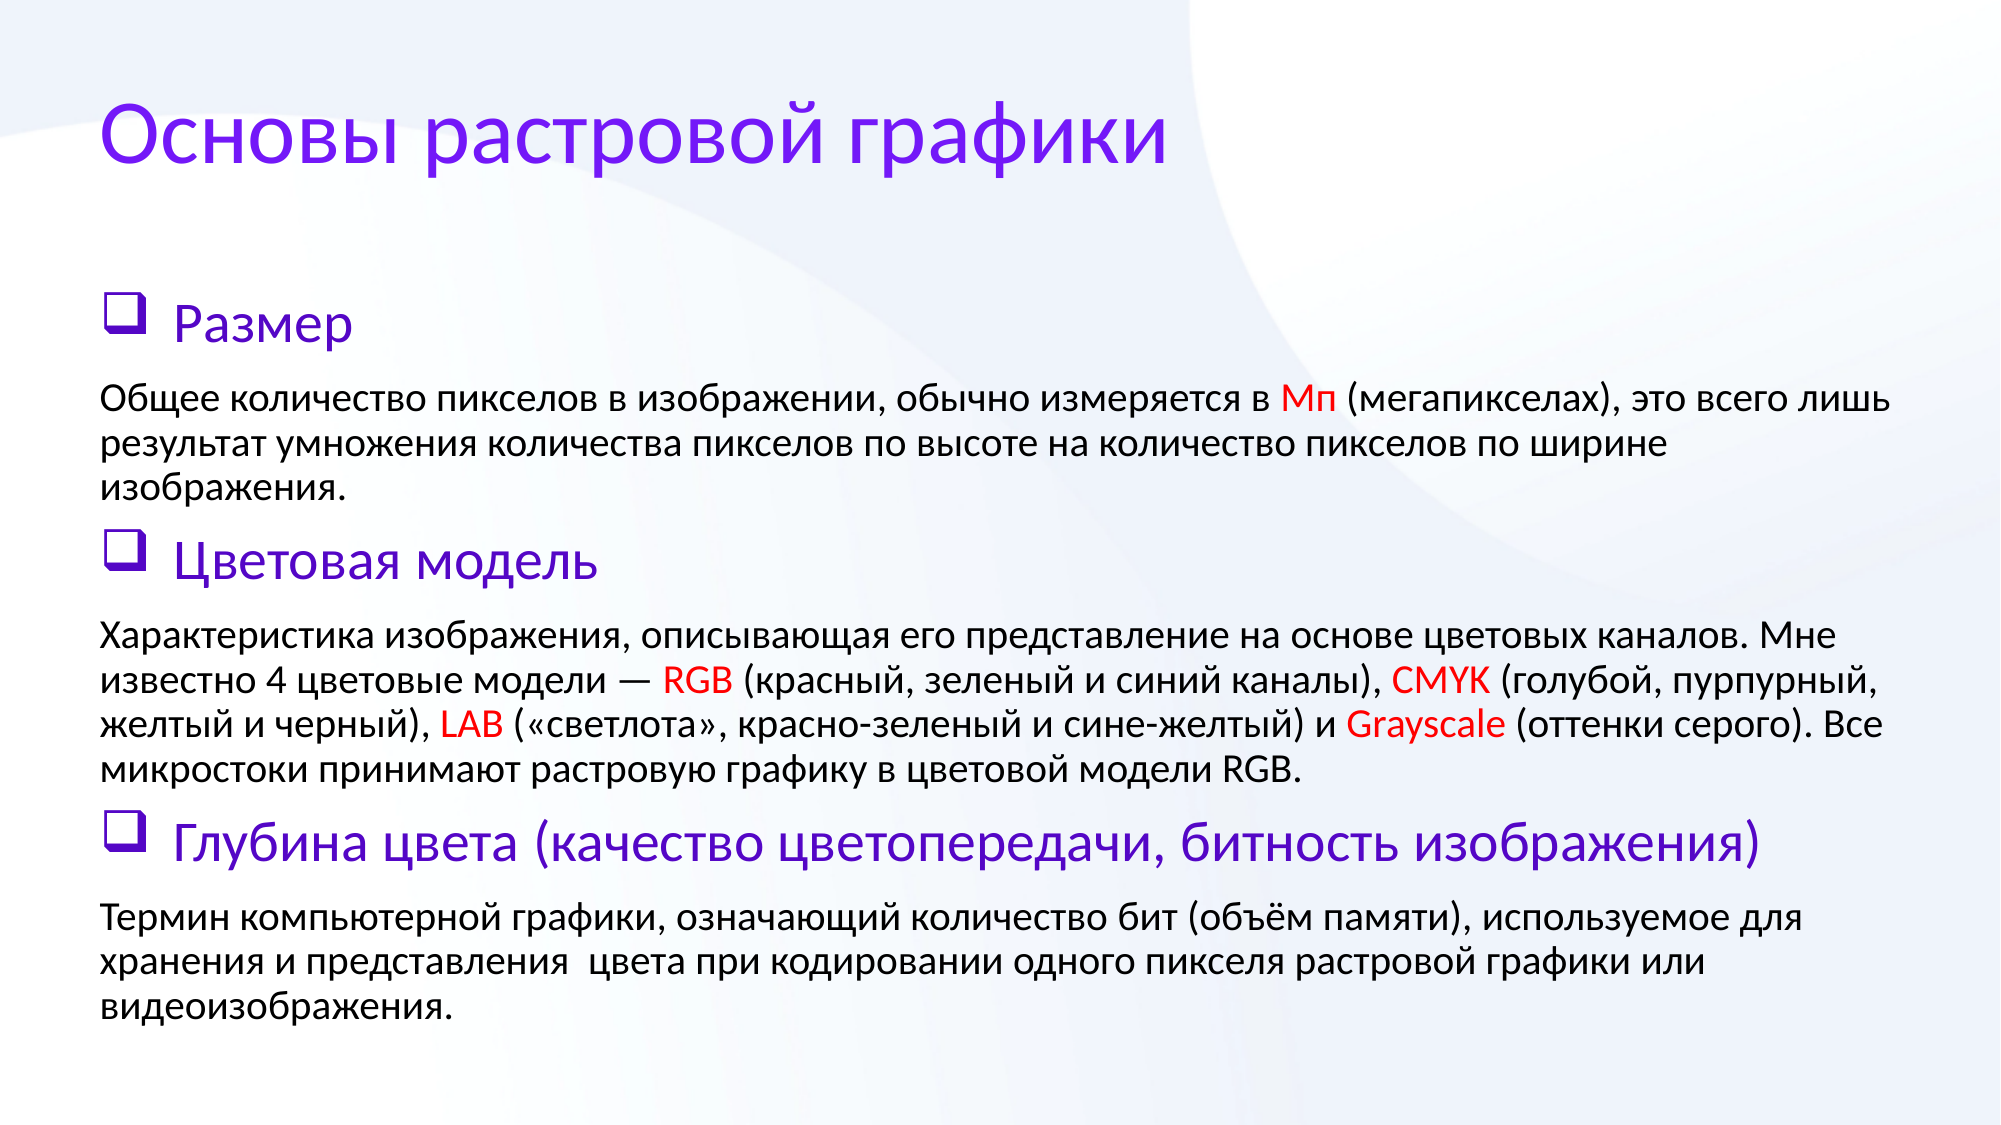

# Основы растровой графики
Размер
Общее количество пикселов в изображении, обычно измеряется в Мп (мегапикселах), это всего лишь результат умножения количества пикселов по высоте на количество пикселов по ширине изображения.
Цветовая модель
Характеристика изображения, описывающая его представление на основе цветовых каналов. Мне известно 4 цветовые модели — RGB (красный, зеленый и синий каналы), CMYK (голубой, пурпурный, желтый и черный), LAB («светлота», красно-зеленый и сине-желтый) и Grayscale (оттенки серого). Все микростоки принимают растровую графику в цветовой модели RGB.
Глубина цвета (качество цветопередачи, битность изображения)
Термин компьютерной графики, означающий количество бит (объём памяти), используемое для хранения и представления  цвета при кодировании одного пикселя растровой графики или видеоизображения.